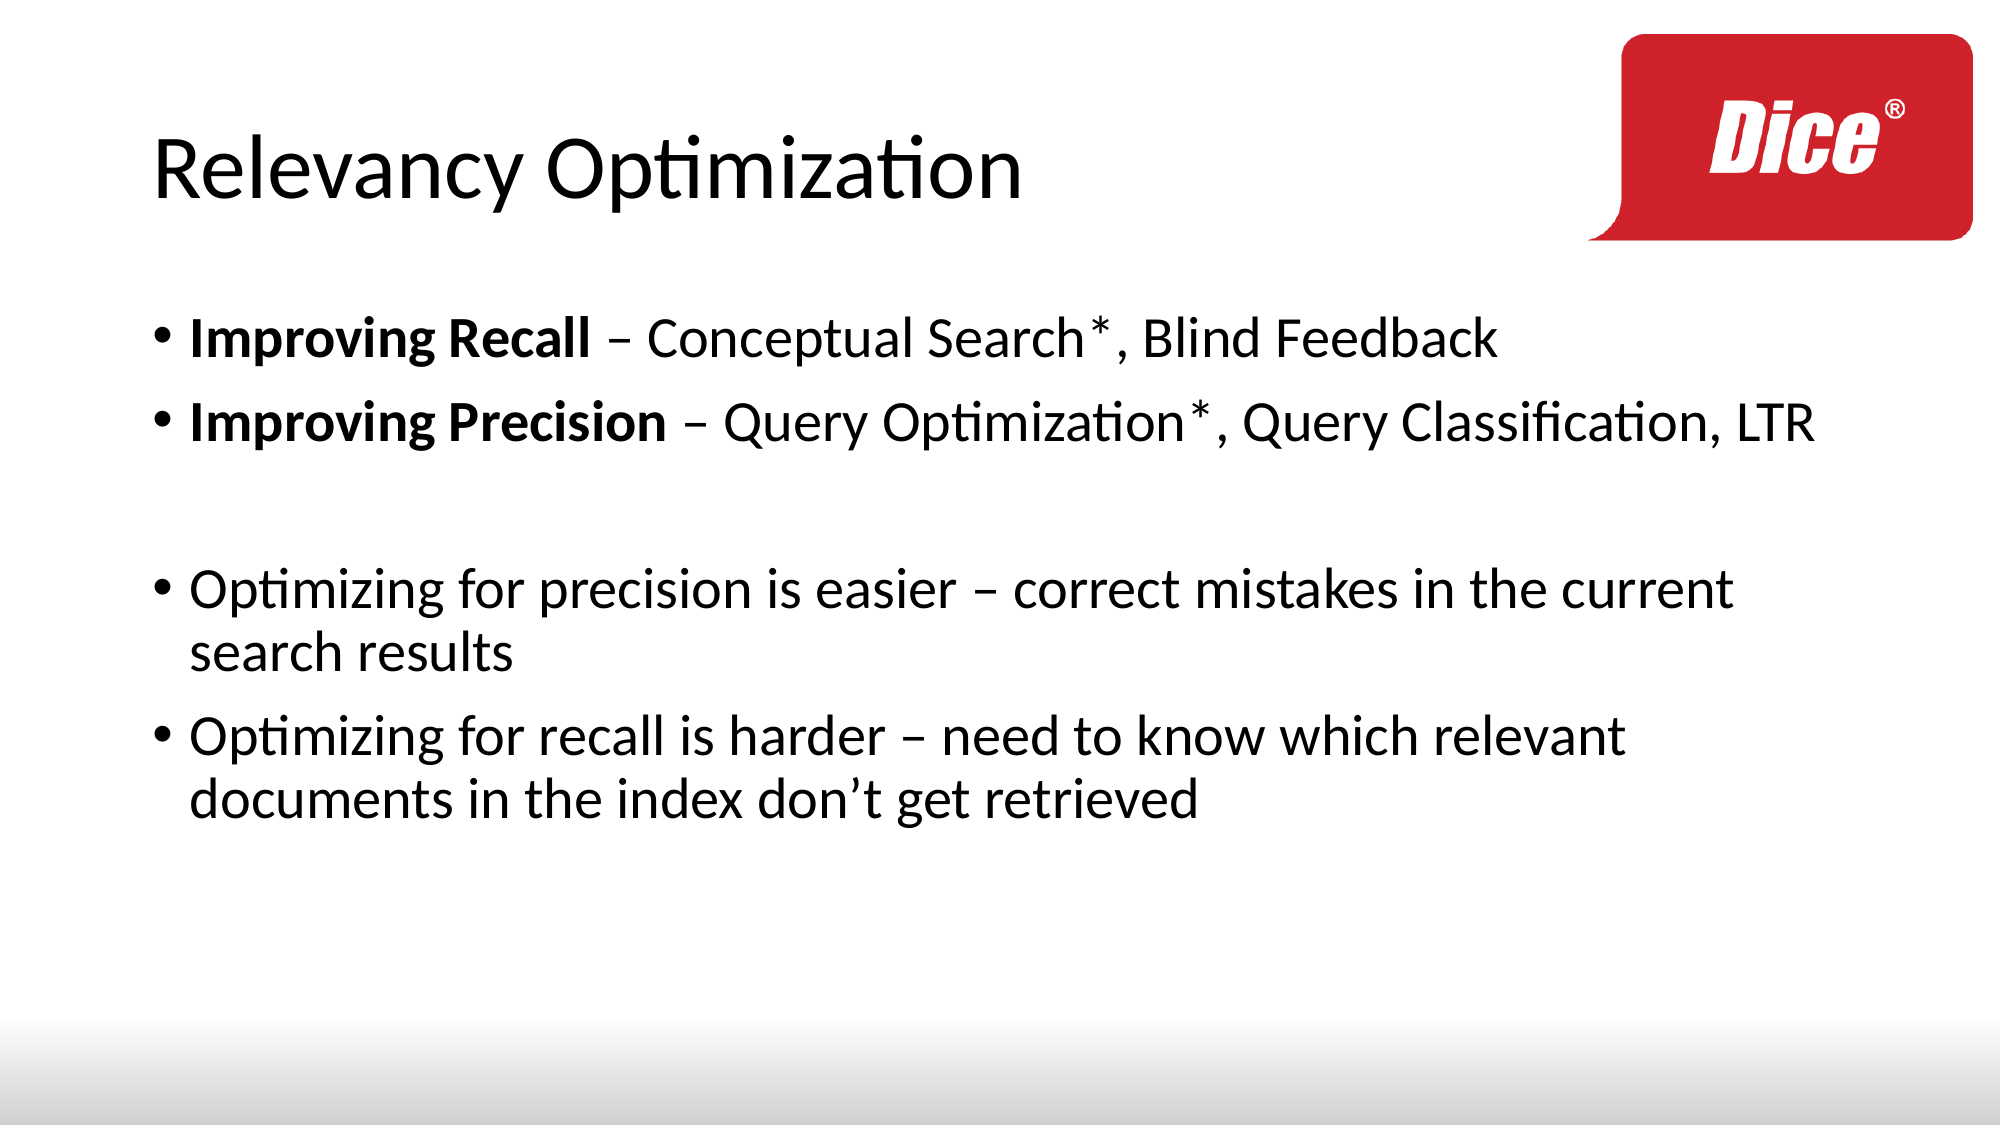

# Relevancy Optimization
Improving Recall – Conceptual Search*, Blind Feedback
Improving Precision – Query Optimization*, Query Classification, LTR

Optimizing for precision is easier – correct mistakes in the current search results
Optimizing for recall is harder – need to know which relevant documents in the index don’t get retrieved